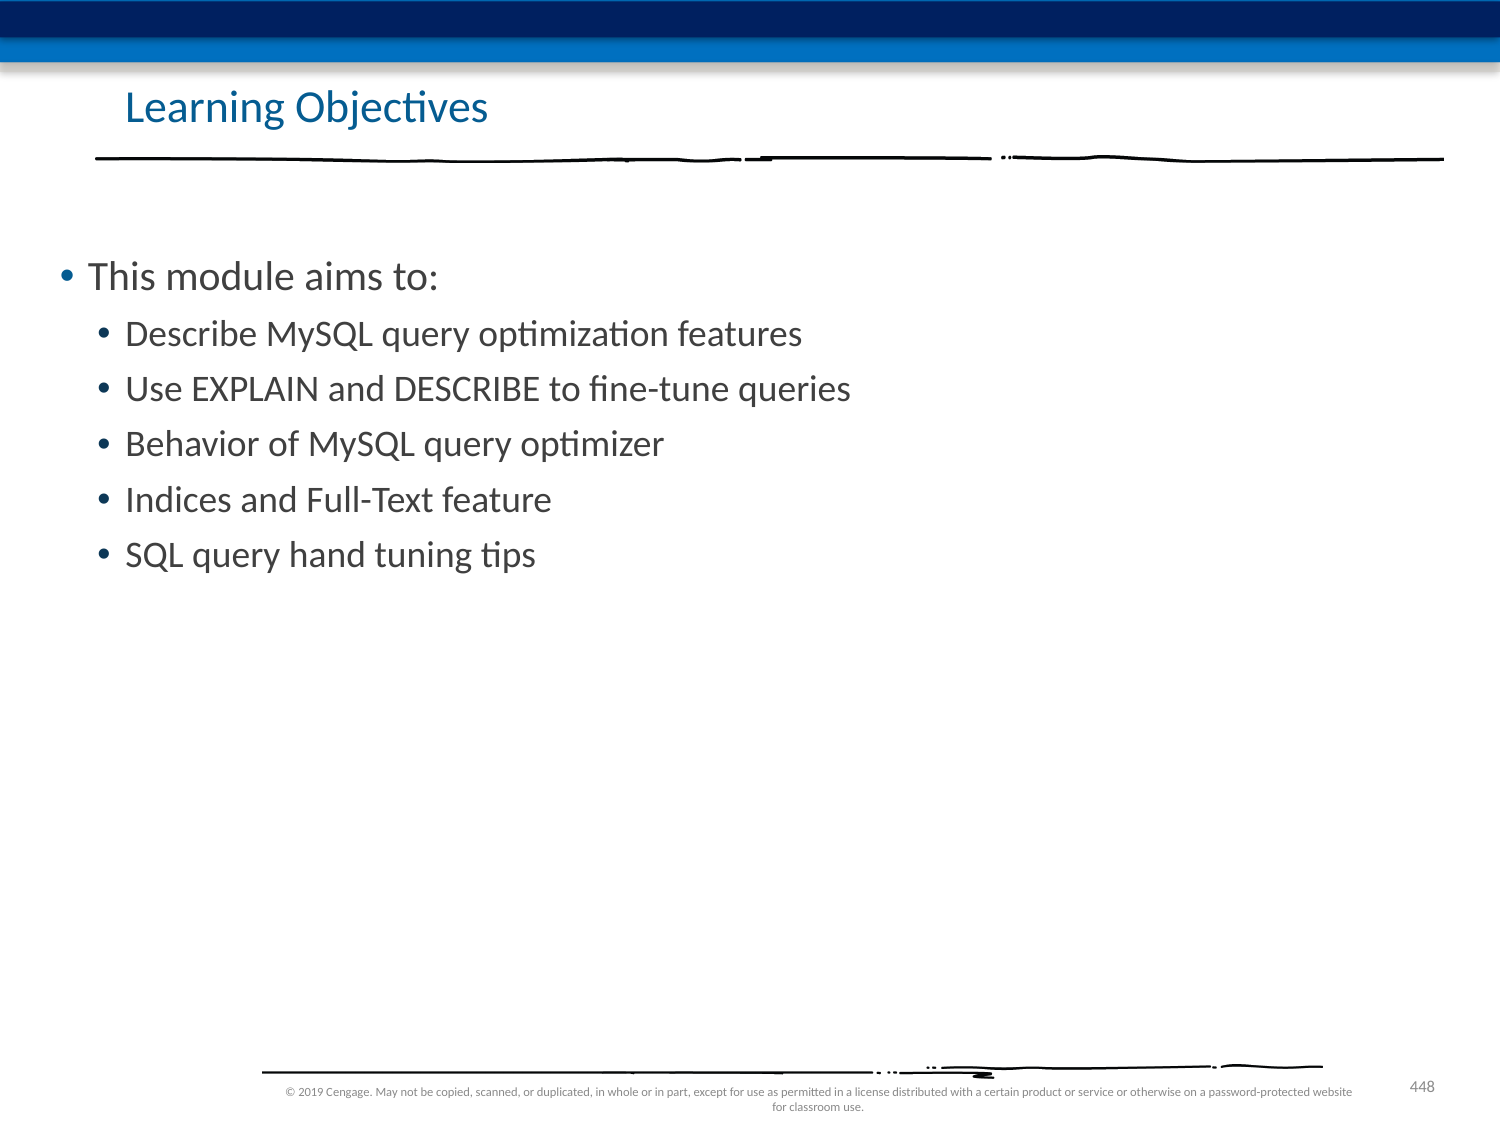

# Learning Objectives
This module aims to:
Describe MySQL query optimization features
Use EXPLAIN and DESCRIBE to fine-tune queries
Behavior of MySQL query optimizer
Indices and Full-Text feature
SQL query hand tuning tips

© 2019 Cengage. May not be copied, scanned, or duplicated, in whole or in part, except for use as permitted in a license distributed with a certain product or service or otherwise on a password-protected website for classroom use.